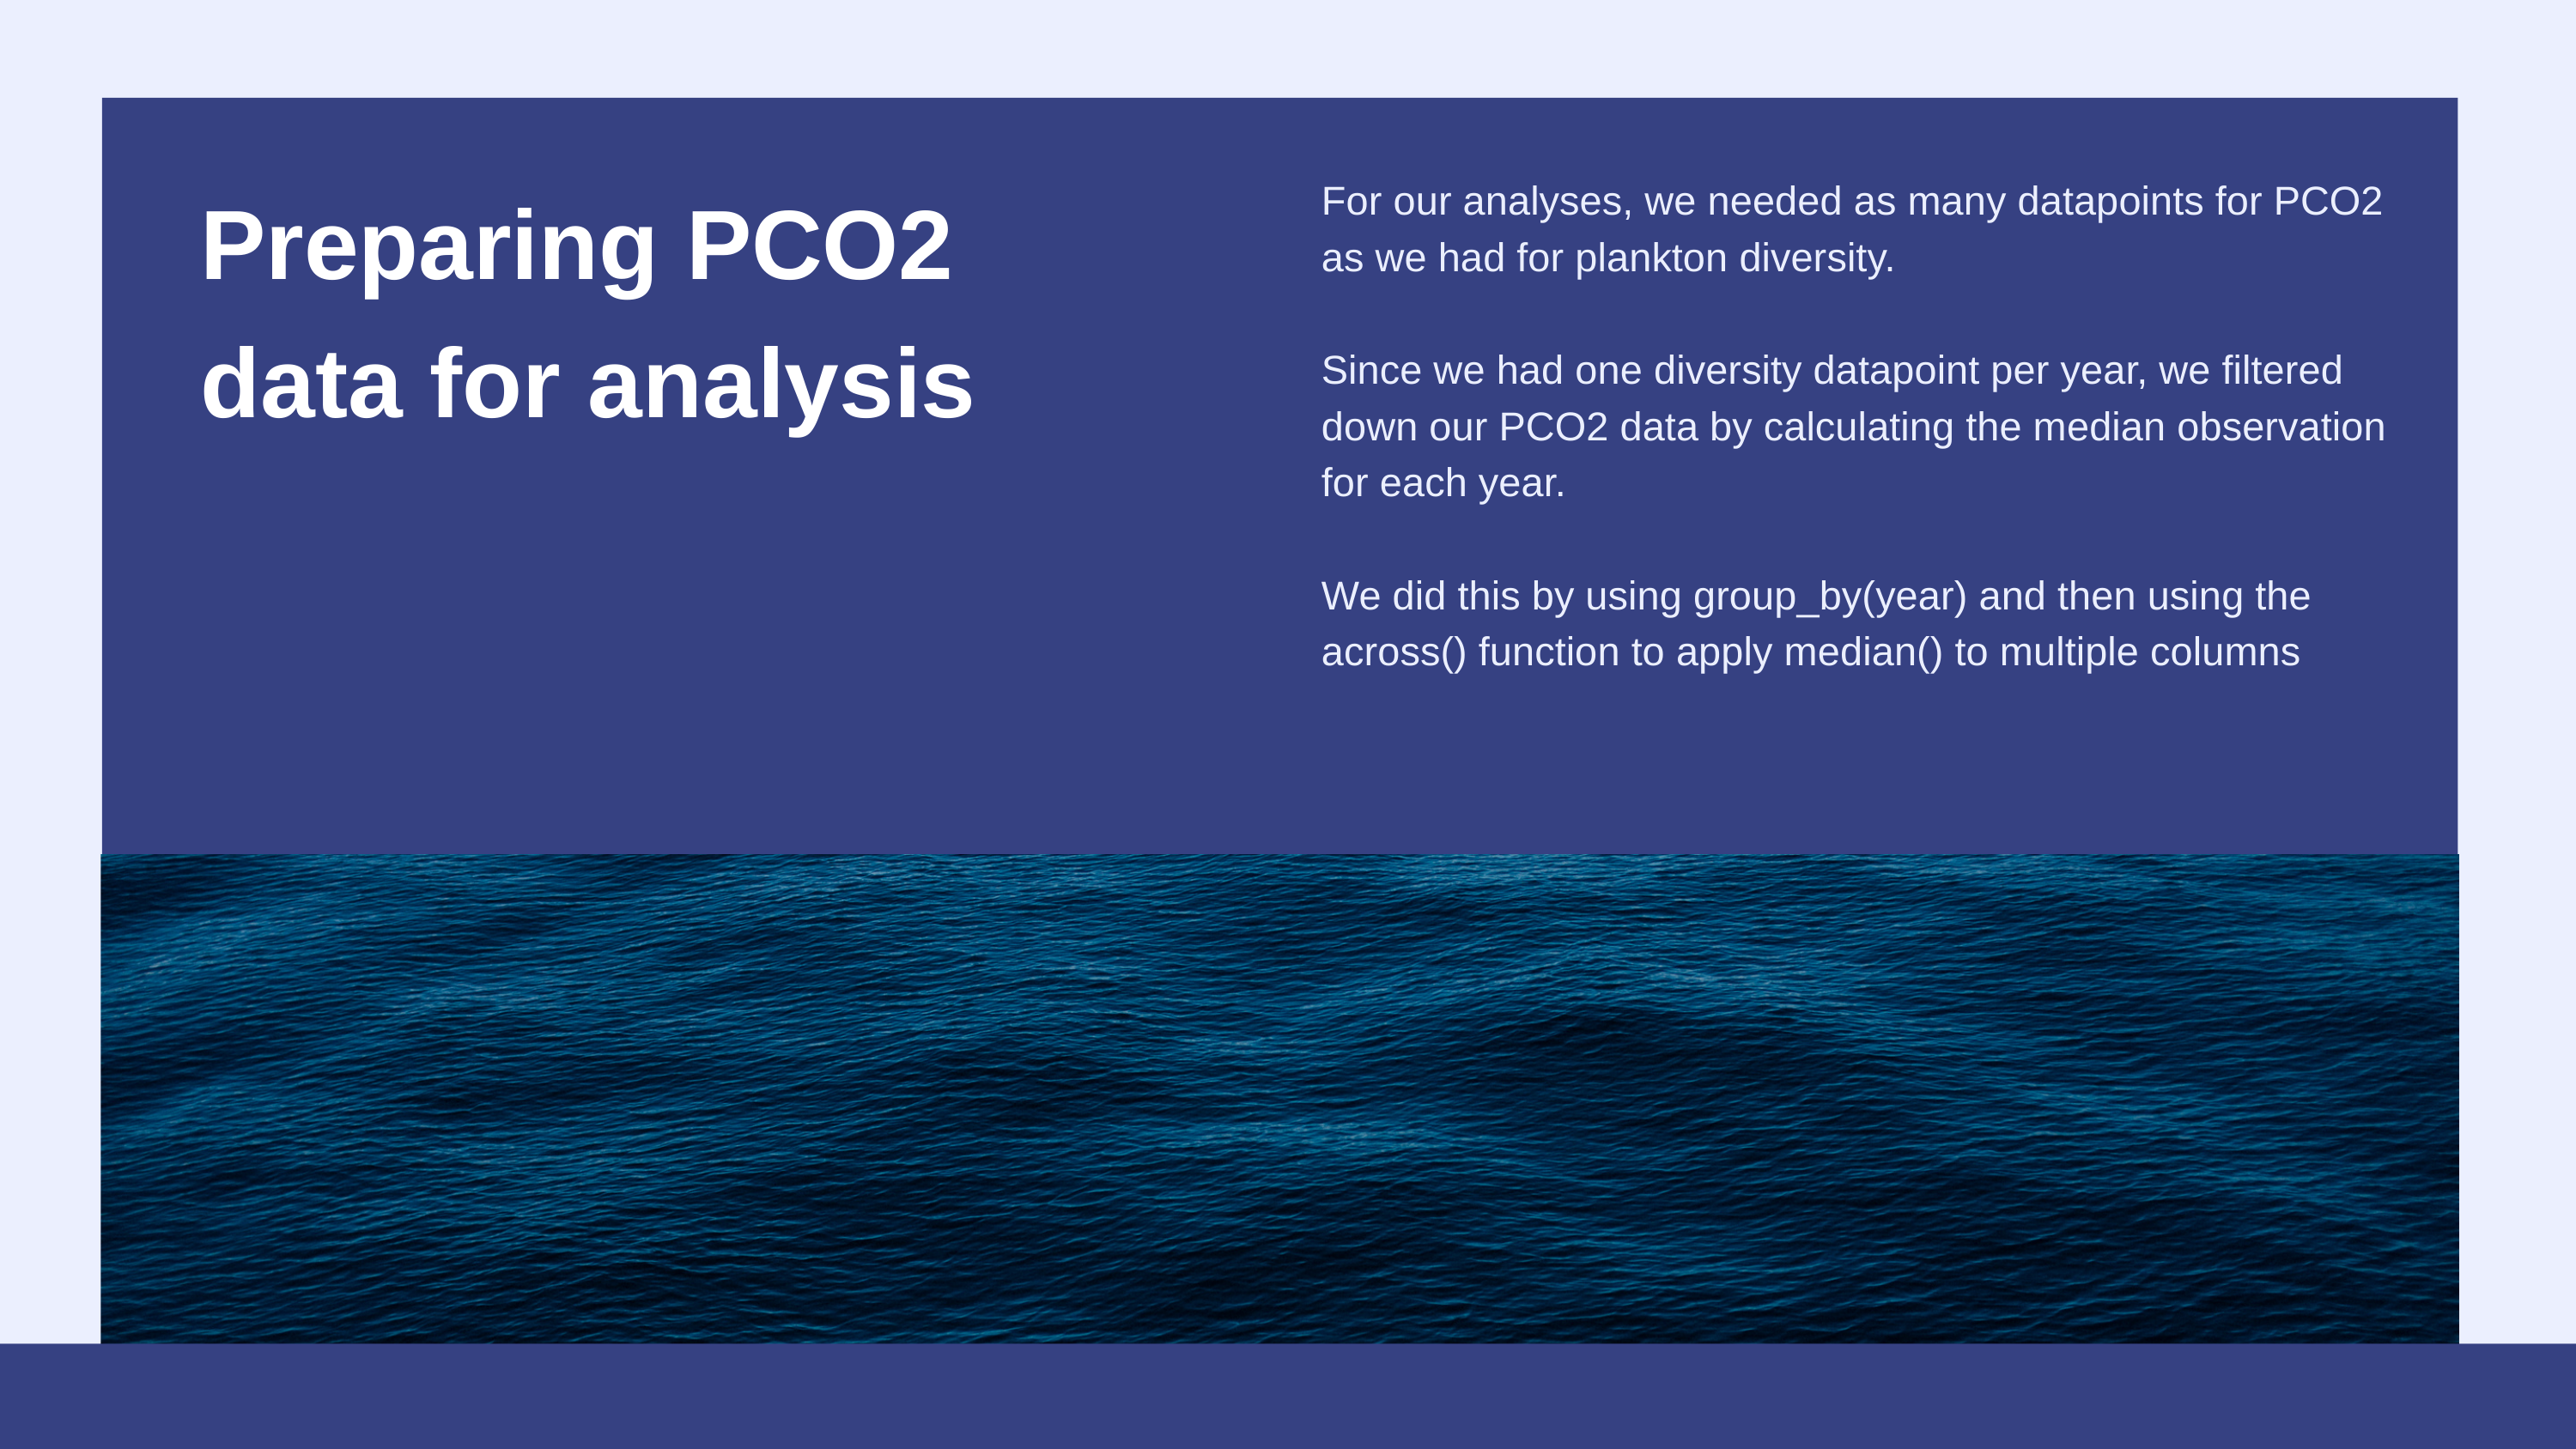

For our analyses, we needed as many datapoints for PCO2 as we had for plankton diversity.

Since we had one diversity datapoint per year, we filtered down our PCO2 data by calculating the median observation for each year.

We did this by using group_by(year) and then using the across() function to apply median() to multiple columns
Preparing PCO2 data for analysis